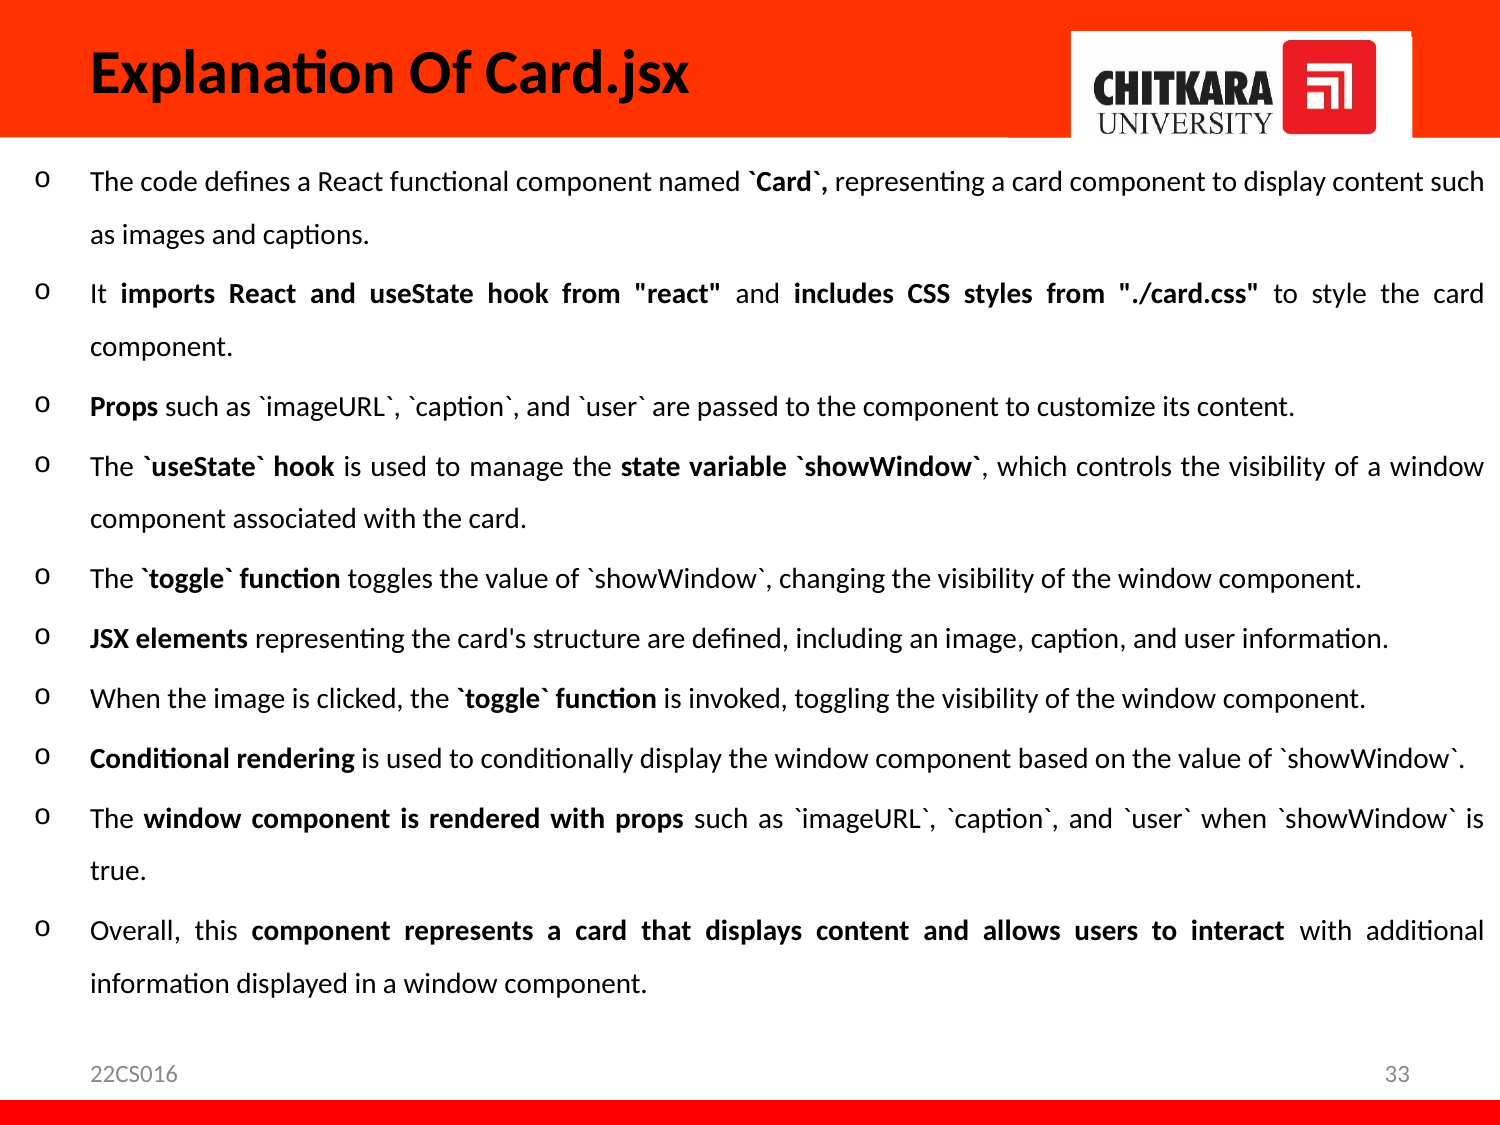

# Explanation Of Card.jsx
The code defines a React functional component named `Card`, representing a card component to display content such as images and captions.
It imports React and useState hook from "react" and includes CSS styles from "./card.css" to style the card component.
Props such as `imageURL`, `caption`, and `user` are passed to the component to customize its content.
The `useState` hook is used to manage the state variable `showWindow`, which controls the visibility of a window component associated with the card.
The `toggle` function toggles the value of `showWindow`, changing the visibility of the window component.
JSX elements representing the card's structure are defined, including an image, caption, and user information.
When the image is clicked, the `toggle` function is invoked, toggling the visibility of the window component.
Conditional rendering is used to conditionally display the window component based on the value of `showWindow`.
The window component is rendered with props such as `imageURL`, `caption`, and `user` when `showWindow` is true.
Overall, this component represents a card that displays content and allows users to interact with additional information displayed in a window component.
22CS016
33